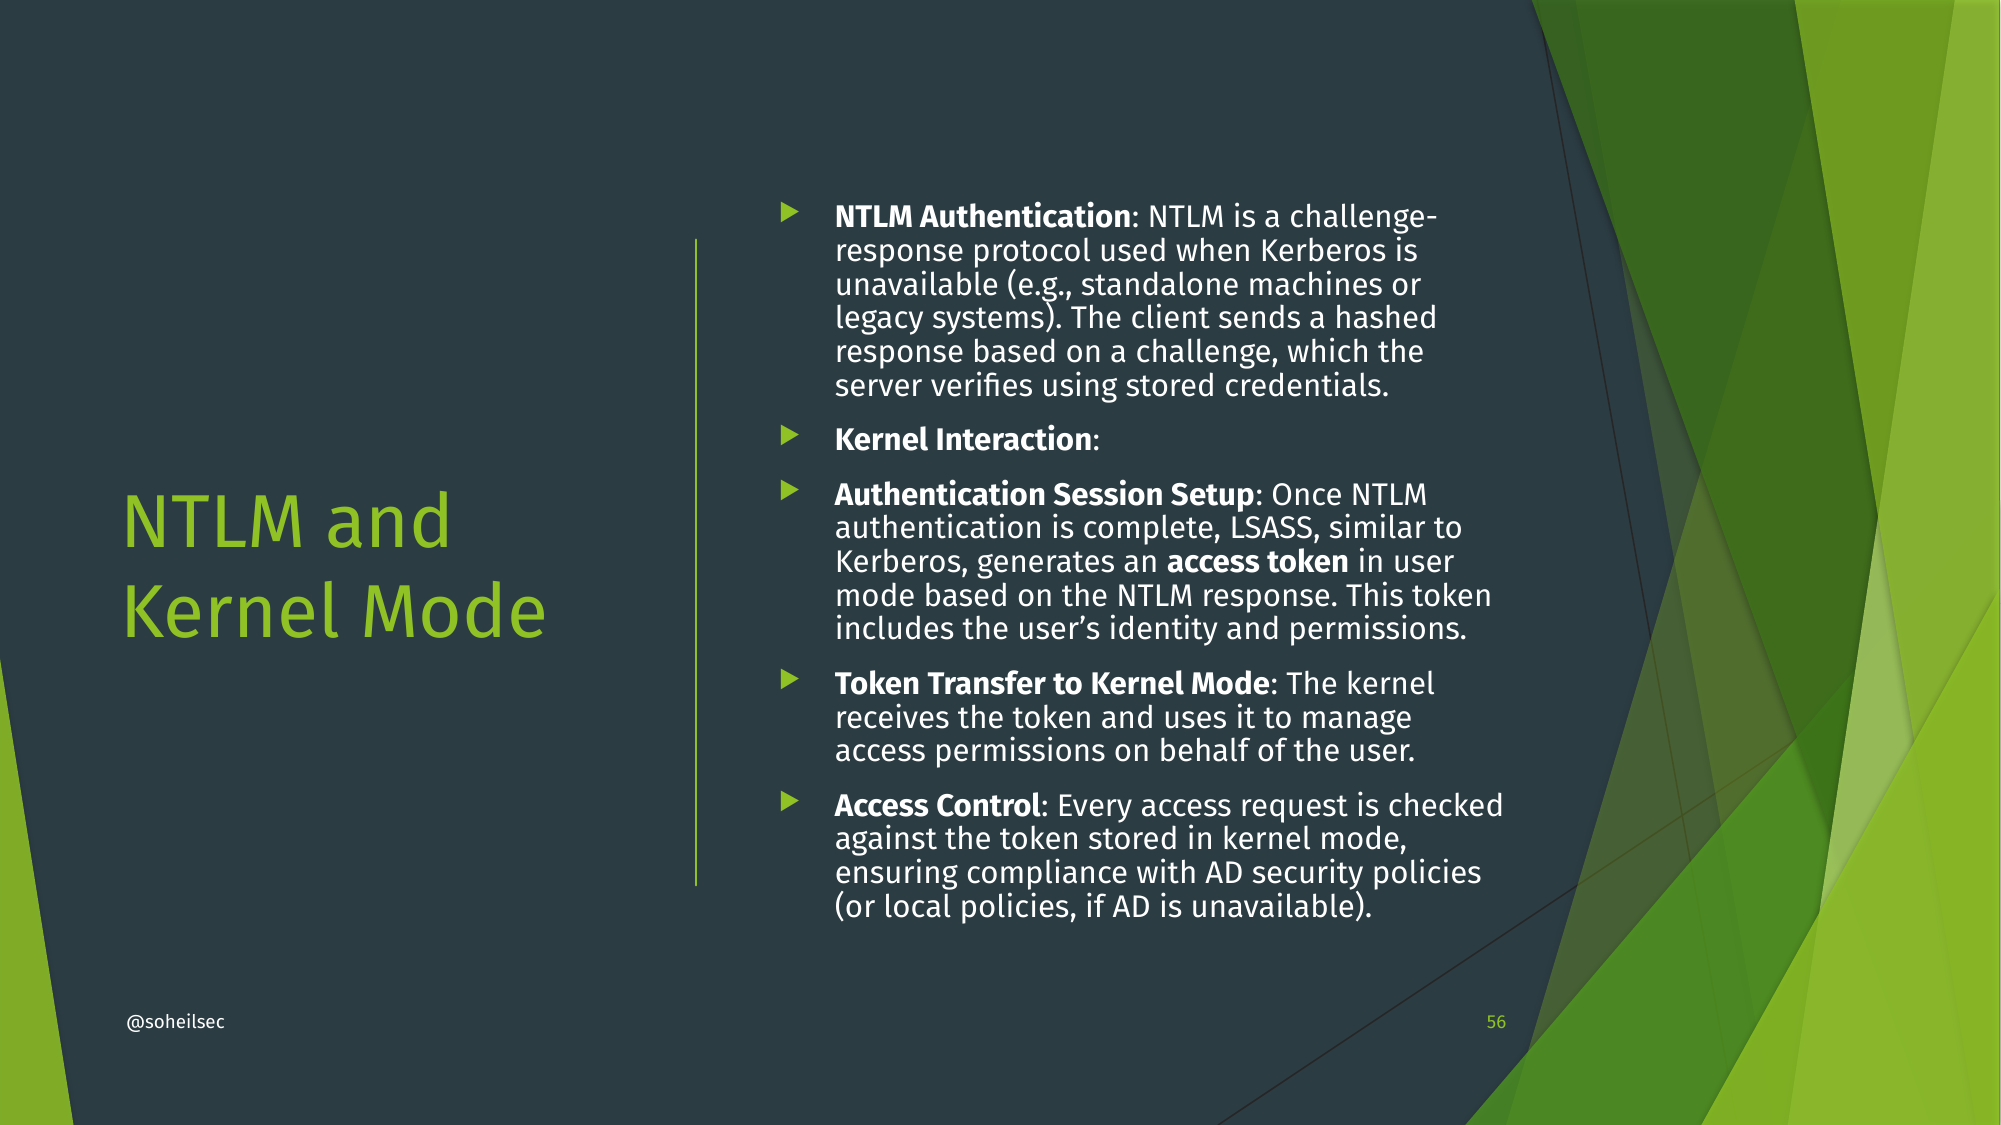

# NTLM and Kernel Mode
NTLM Authentication: NTLM is a challenge-response protocol used when Kerberos is unavailable (e.g., standalone machines or legacy systems). The client sends a hashed response based on a challenge, which the server verifies using stored credentials.
Kernel Interaction:
Authentication Session Setup: Once NTLM authentication is complete, LSASS, similar to Kerberos, generates an access token in user mode based on the NTLM response. This token includes the user’s identity and permissions.
Token Transfer to Kernel Mode: The kernel receives the token and uses it to manage access permissions on behalf of the user.
Access Control: Every access request is checked against the token stored in kernel mode, ensuring compliance with AD security policies (or local policies, if AD is unavailable).
@soheilsec
56